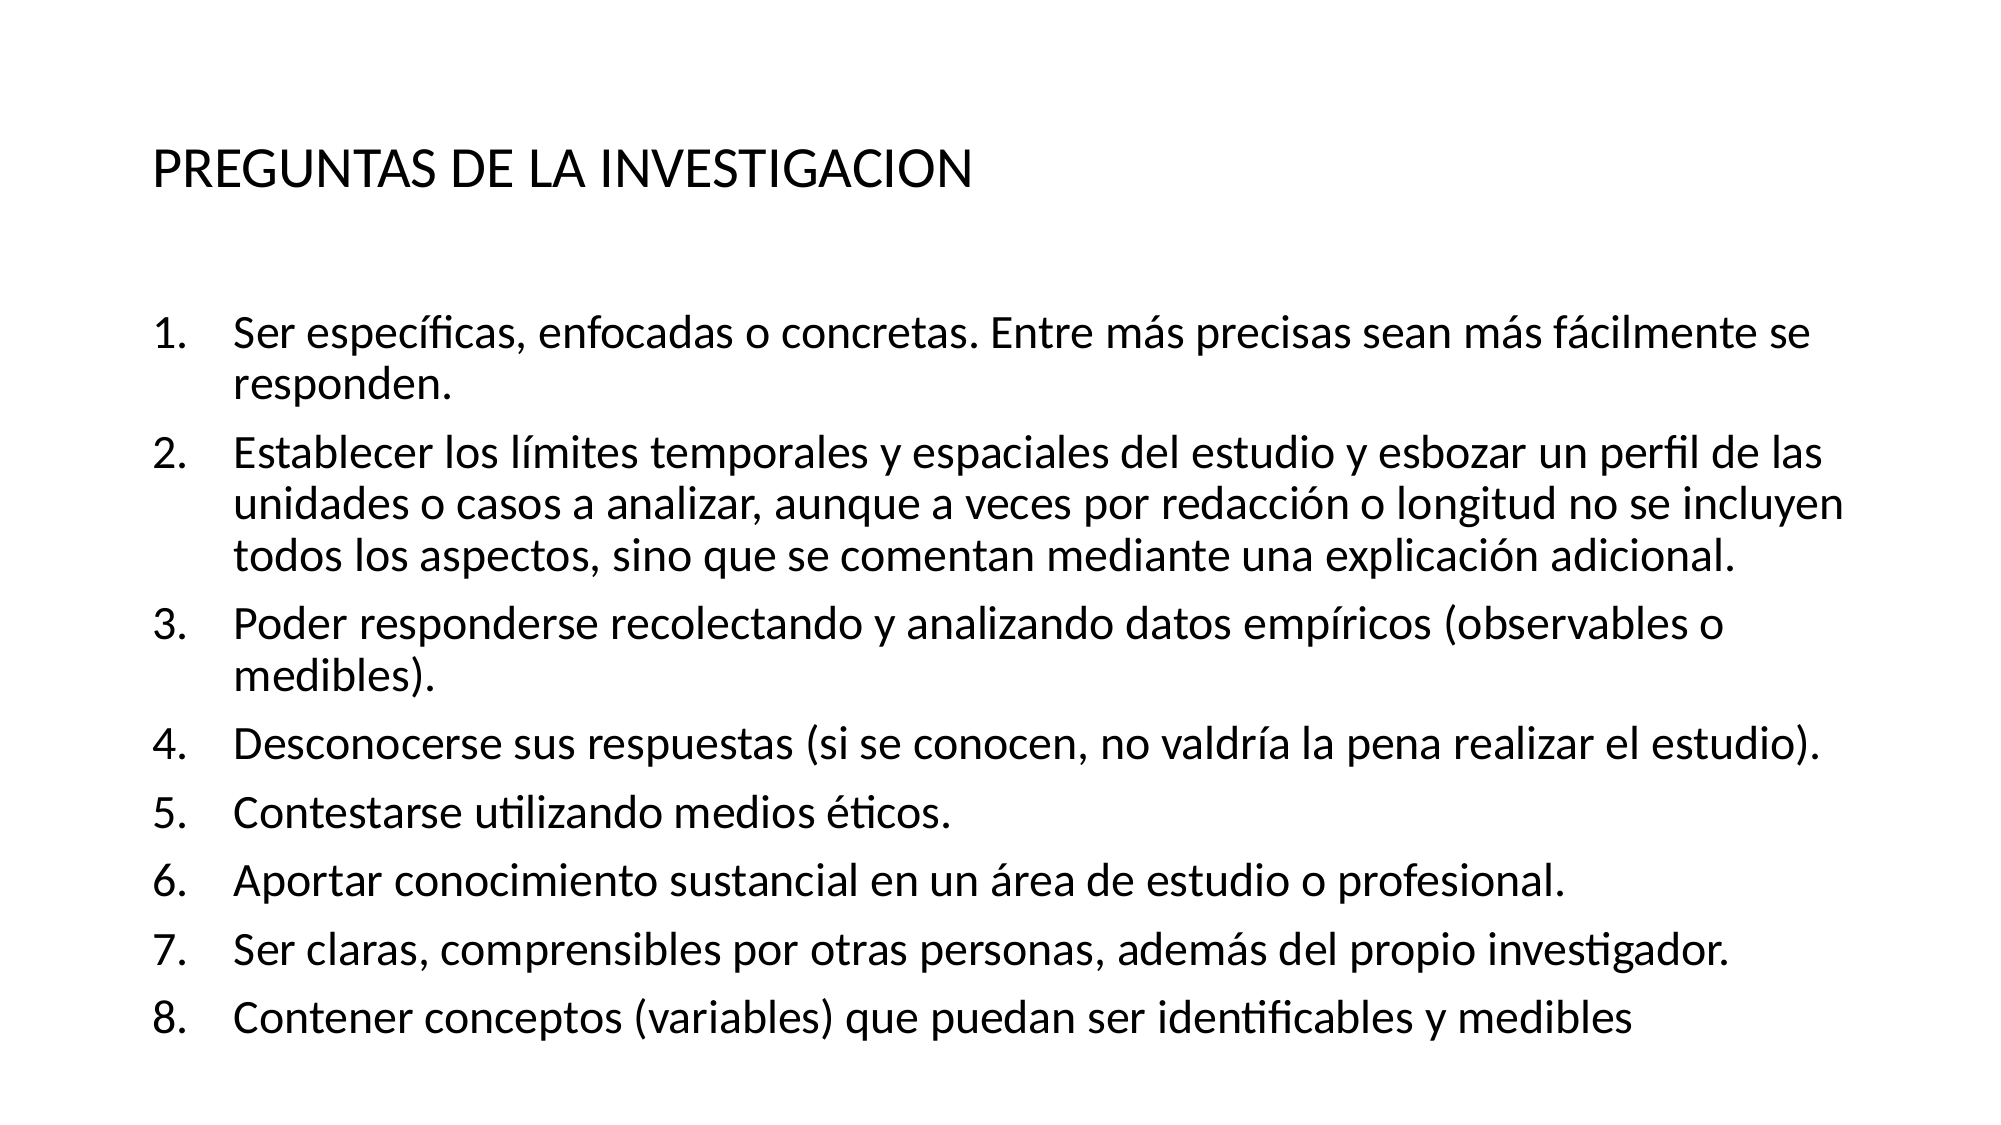

# PREGUNTAS DE LA INVESTIGACION
Ser específicas, enfocadas o concretas. Entre más precisas sean más fácilmente se responden.
Establecer los límites temporales y espaciales del estudio y esbozar un perfil de las unidades o casos a analizar, aunque a veces por redacción o longitud no se incluyen todos los aspectos, sino que se comentan mediante una explicación adicional.
Poder responderse recolectando y analizando datos empíricos (observables o medibles).
Desconocerse sus respuestas (si se conocen, no valdría la pena realizar el estudio).
Contestarse utilizando medios éticos.
Aportar conocimiento sustancial en un área de estudio o profesional.
Ser claras, comprensibles por otras personas, además del propio investigador.
Contener conceptos (variables) que puedan ser identificables y medibles